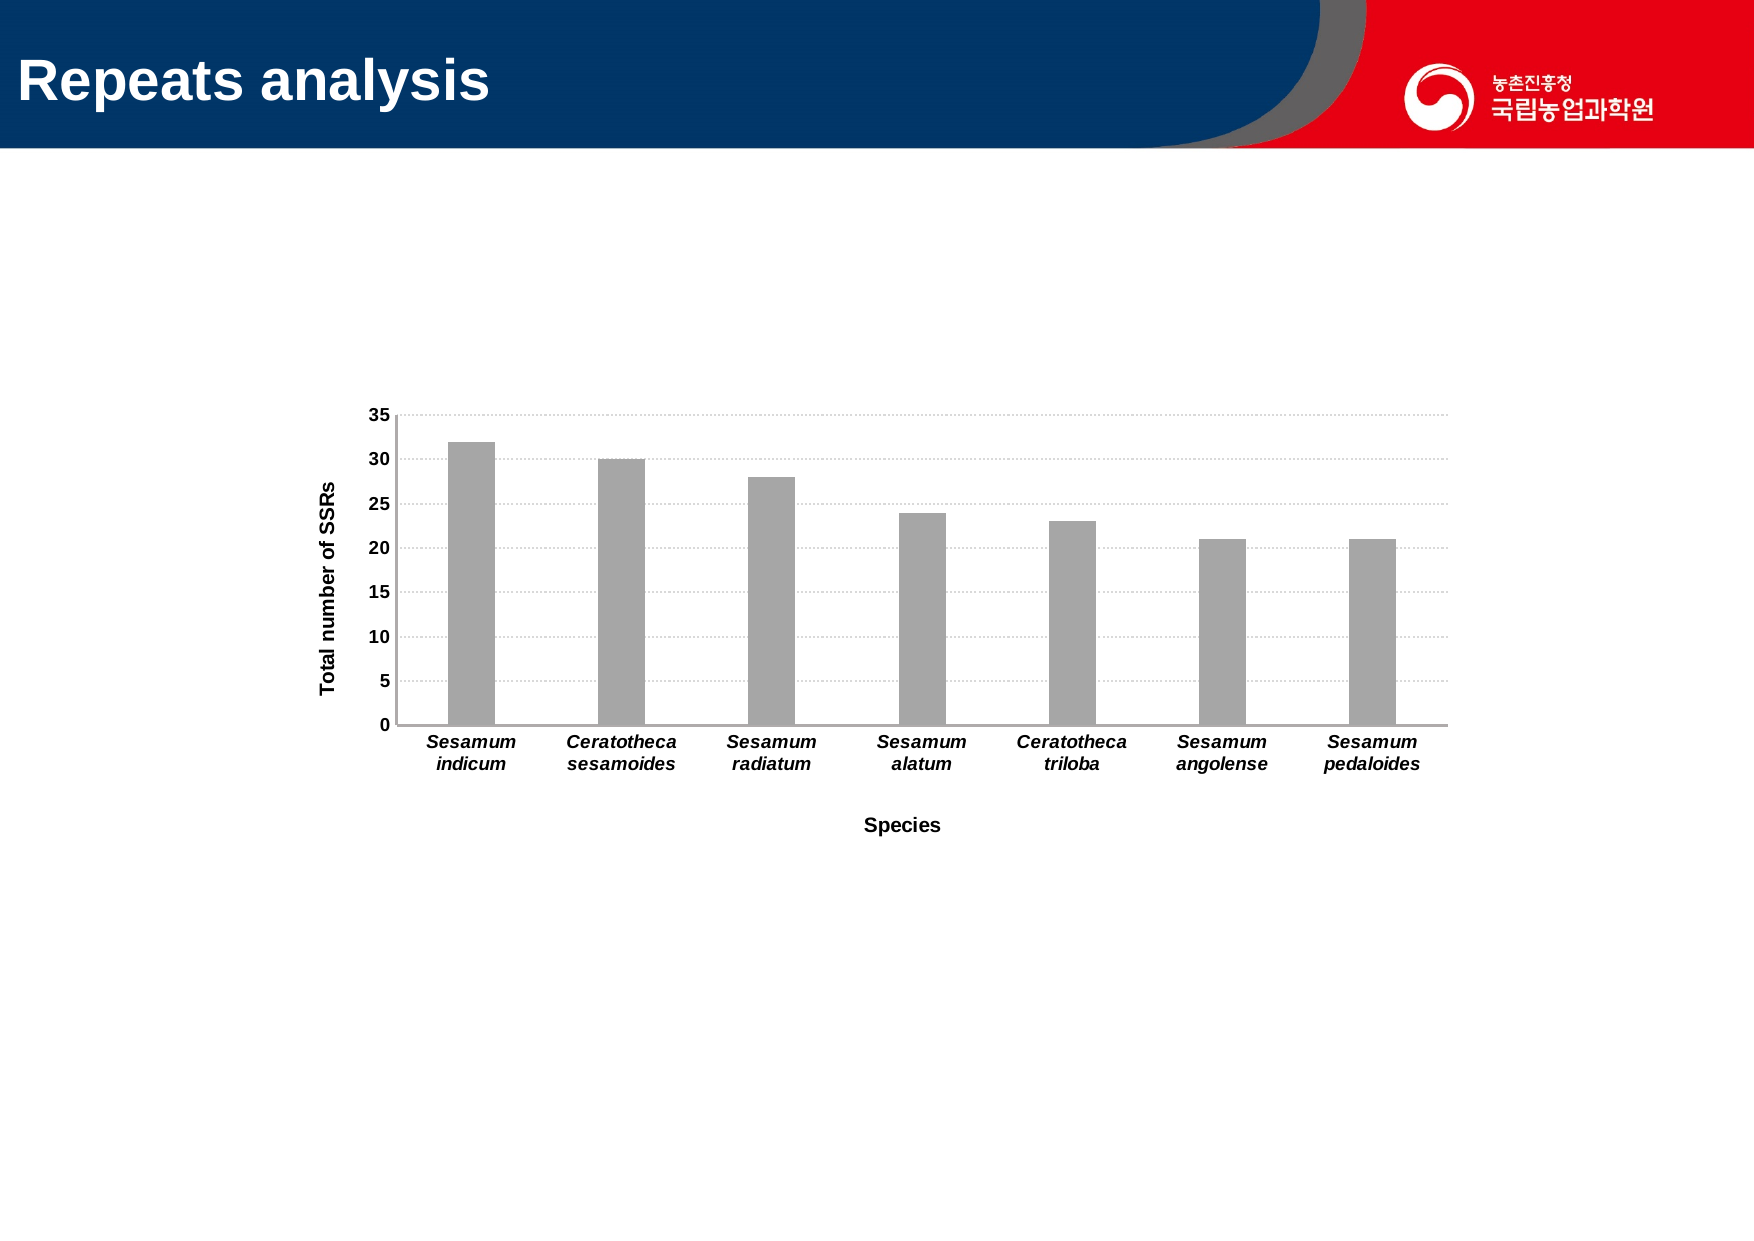

Repeats analysis

### Chart

| Category | Number of SSRs |
|---|---|
| Sesamum indicum | 32.0 |
| Ceratotheca sesamoides | 30.0 |
| Sesamum radiatum | 28.0 |
| Sesamum alatum | 24.0 |
| Ceratotheca triloba | 23.0 |
| Sesamum angolense | 21.0 |
| Sesamum pedaloides | 21.0 |